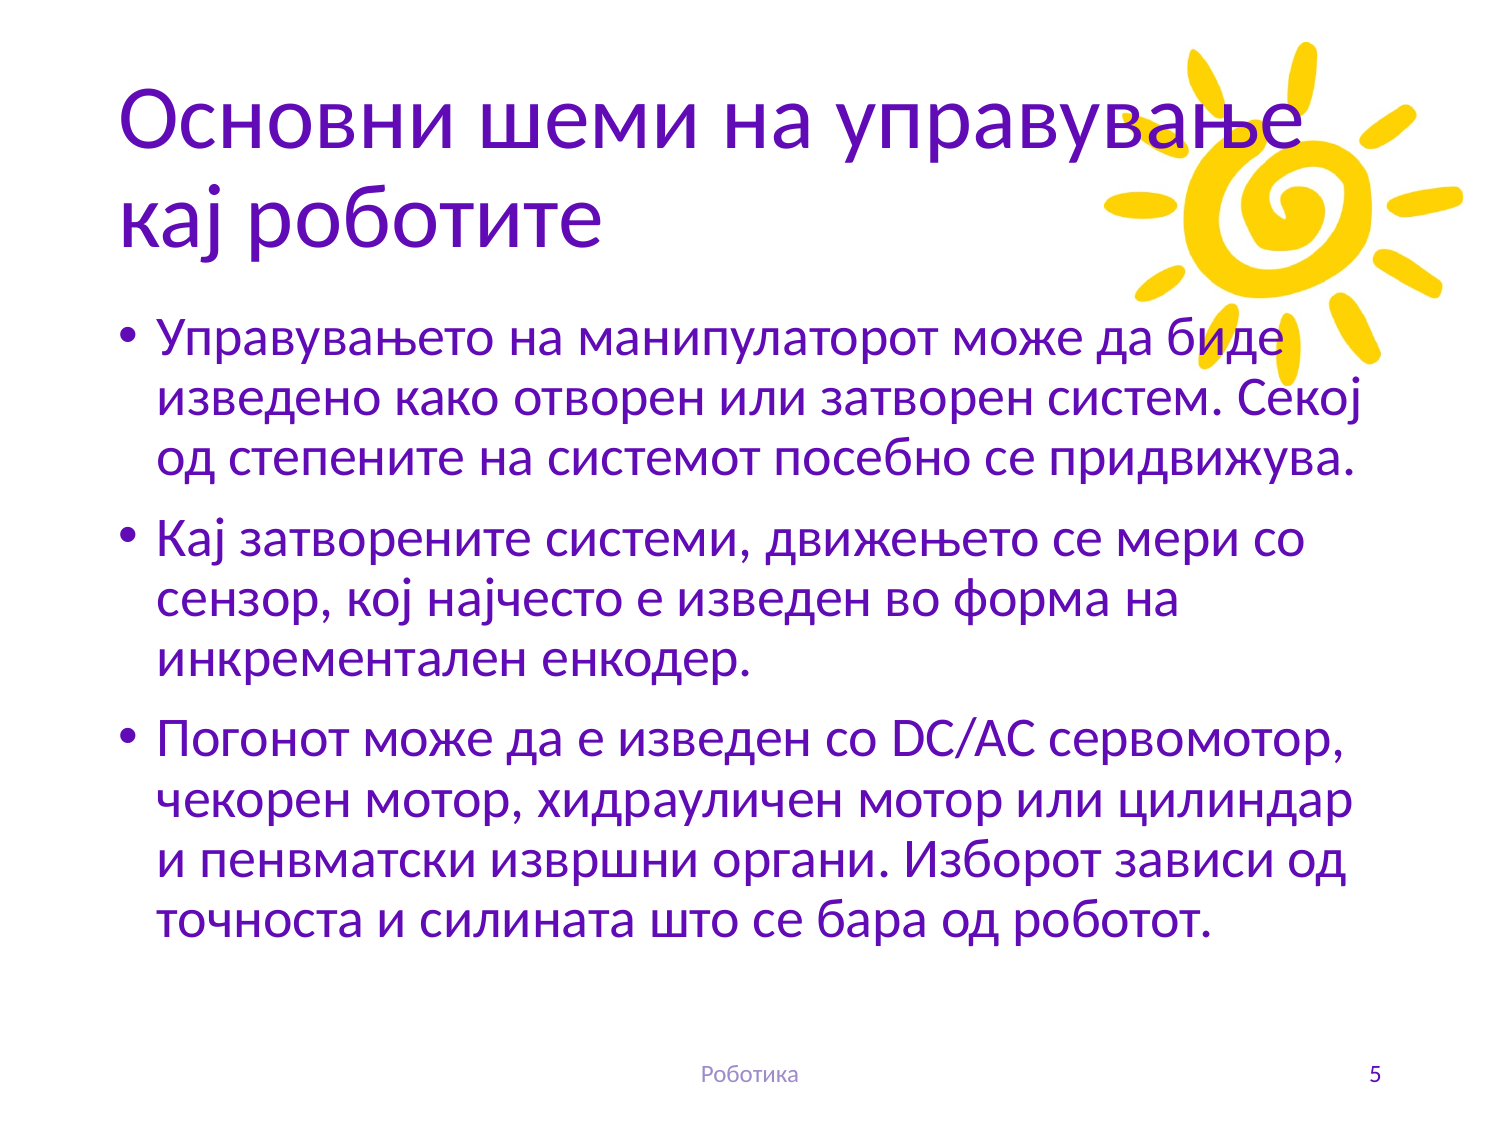

# Основни шеми на управување кај роботите
Управувањето на манипулаторот може да биде изведено како отворен или затворен систем. Секој од степените на системот посебно се придвижува.
Кај затворените системи, движењето се мери со сензор, кој најчесто е изведен во форма на инкрементален енкодер.
Погонот може да е изведен со DC/AC сервомотор, чекорен мотор, хидрауличен мотор или цилиндар и пенвматски извршни органи. Изборот зависи од точноста и силината што се бара од роботот.
Роботика
5